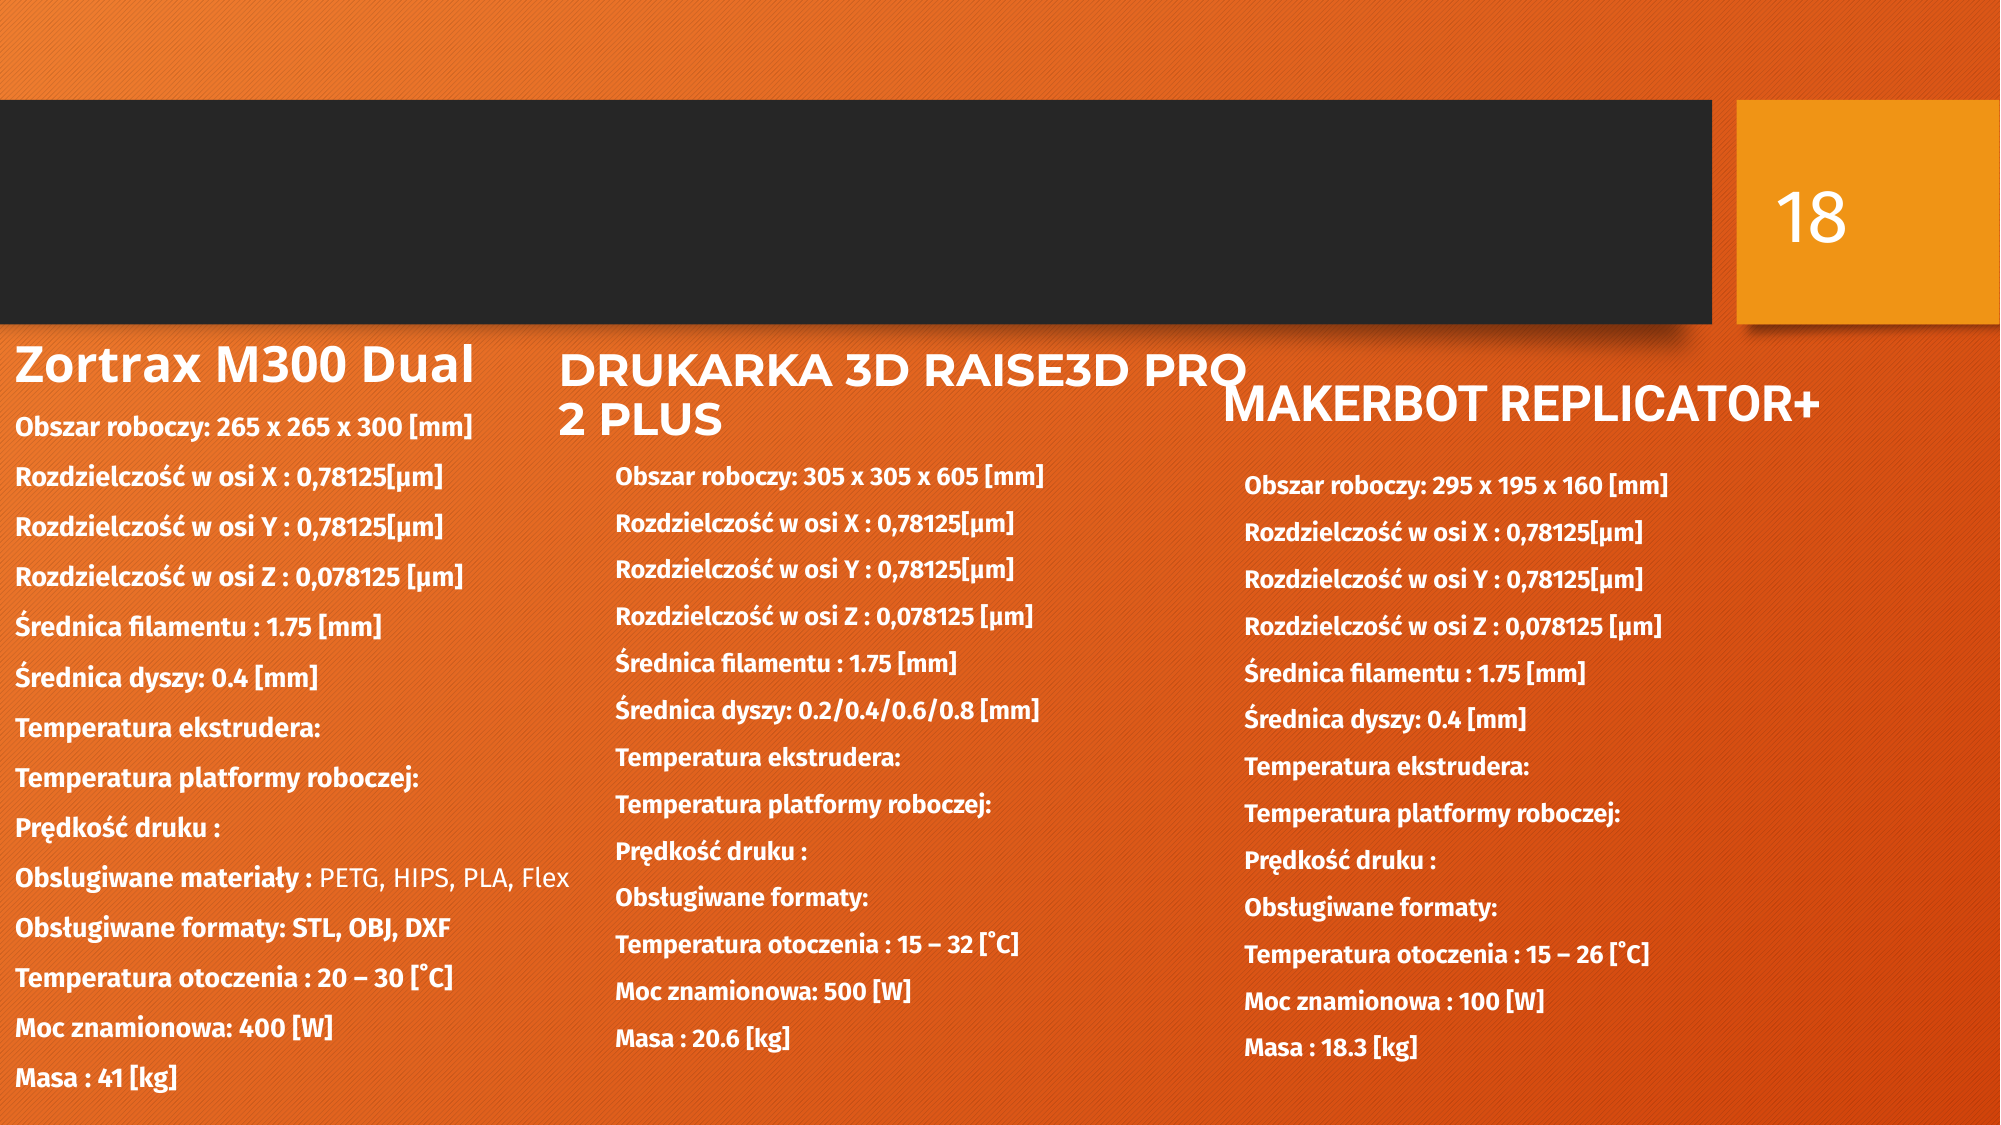

18
#
Zortrax M300 Dual
MAKERBOT REPLICATOR+
DRUKARKA 3D RAISE3D PRO 2 PLUS
Obszar roboczy: 265 x 265 x 300 [mm]
Rozdzielczość w osi X : 0,78125[μm]
Rozdzielczość w osi Y : 0,78125[μm]
Rozdzielczość w osi Z : 0,078125 [μm]
Średnica filamentu : 1.75 [mm]
Średnica dyszy: 0.4 [mm]
Temperatura ekstrudera:
Temperatura platformy roboczej:
Prędkość druku :
Obslugiwane materiały : PETG, HIPS, PLA, Flex
Obsługiwane formaty: STL, OBJ, DXF
Temperatura otoczenia : 20 – 30 [˚C]
Moc znamionowa: 400 [W]
Masa : 41 [kg]

Obszar roboczy: 305 x 305 x 605 [mm]
Rozdzielczość w osi X : 0,78125[μm]
Rozdzielczość w osi Y : 0,78125[μm]
Rozdzielczość w osi Z : 0,078125 [μm]
Średnica filamentu : 1.75 [mm]
Średnica dyszy: 0.2/0.4/0.6/0.8 [mm]
Temperatura ekstrudera:
Temperatura platformy roboczej:
Prędkość druku :
Obsługiwane formaty:
Temperatura otoczenia : 15 – 32 [˚C]
Moc znamionowa: 500 [W]
Masa : 20.6 [kg]

Obszar roboczy: 295 x 195 x 160 [mm]
Rozdzielczość w osi X : 0,78125[μm]
Rozdzielczość w osi Y : 0,78125[μm]
Rozdzielczość w osi Z : 0,078125 [μm]
Średnica filamentu : 1.75 [mm]
Średnica dyszy: 0.4 [mm]
Temperatura ekstrudera:
Temperatura platformy roboczej:
Prędkość druku :
Obsługiwane formaty:
Temperatura otoczenia : 15 – 26 [˚C]
Moc znamionowa : 100 [W]
Masa : 18.3 [kg]